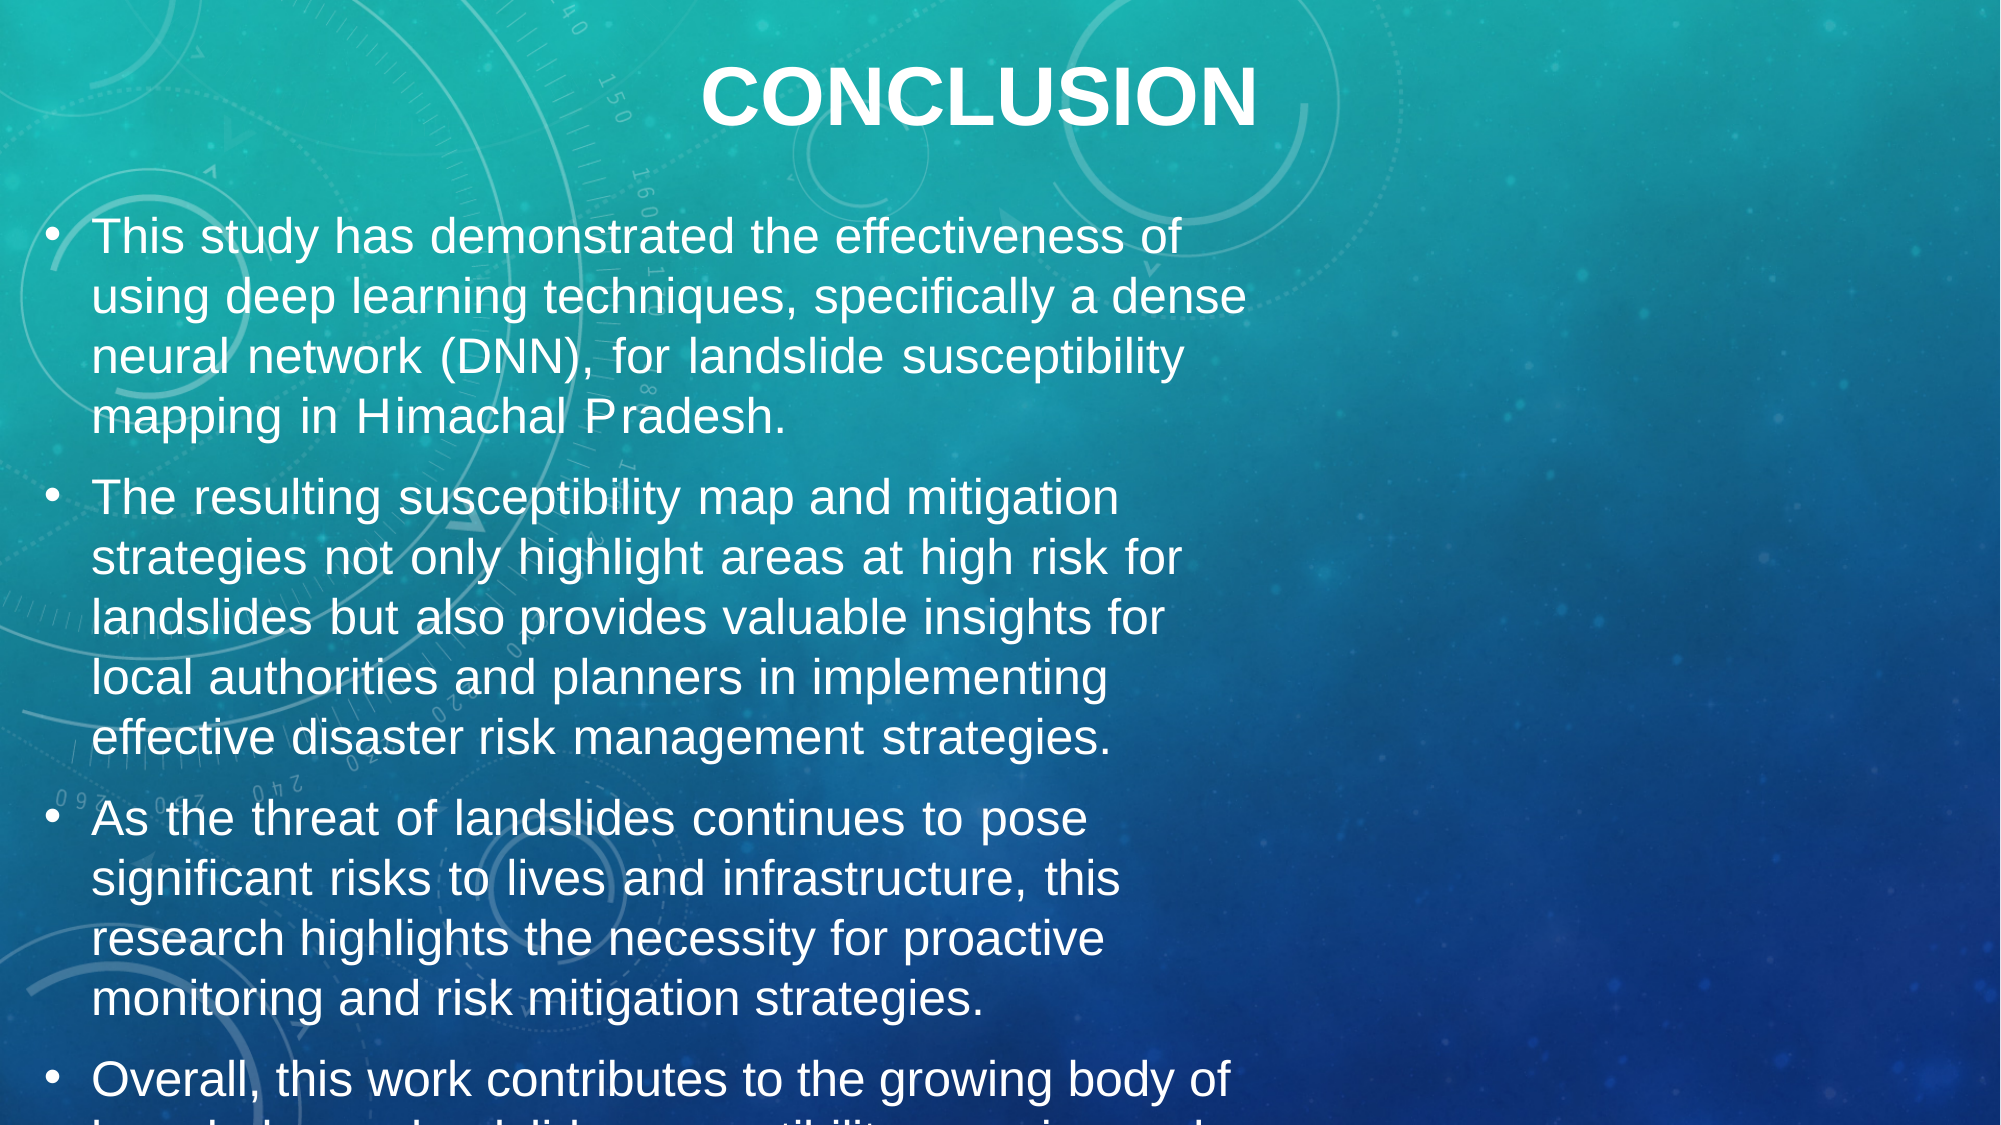

# conclusion
This study has demonstrated the effectiveness of using deep learning techniques, specifically a dense neural network (DNN), for landslide susceptibility mapping in Himachal Pradesh.
The resulting susceptibility map and mitigation strategies not only highlight areas at high risk for landslides but also provides valuable insights for local authorities and planners in implementing effective disaster risk management strategies.
As the threat of landslides continues to pose significant risks to lives and infrastructure, this research highlights the necessity for proactive monitoring and risk mitigation strategies.
Overall, this work contributes to the growing body of knowledge on landslide susceptibility mapping and reinforces the importance of advanced methodologies in enhancing community resilience against natural hazards.